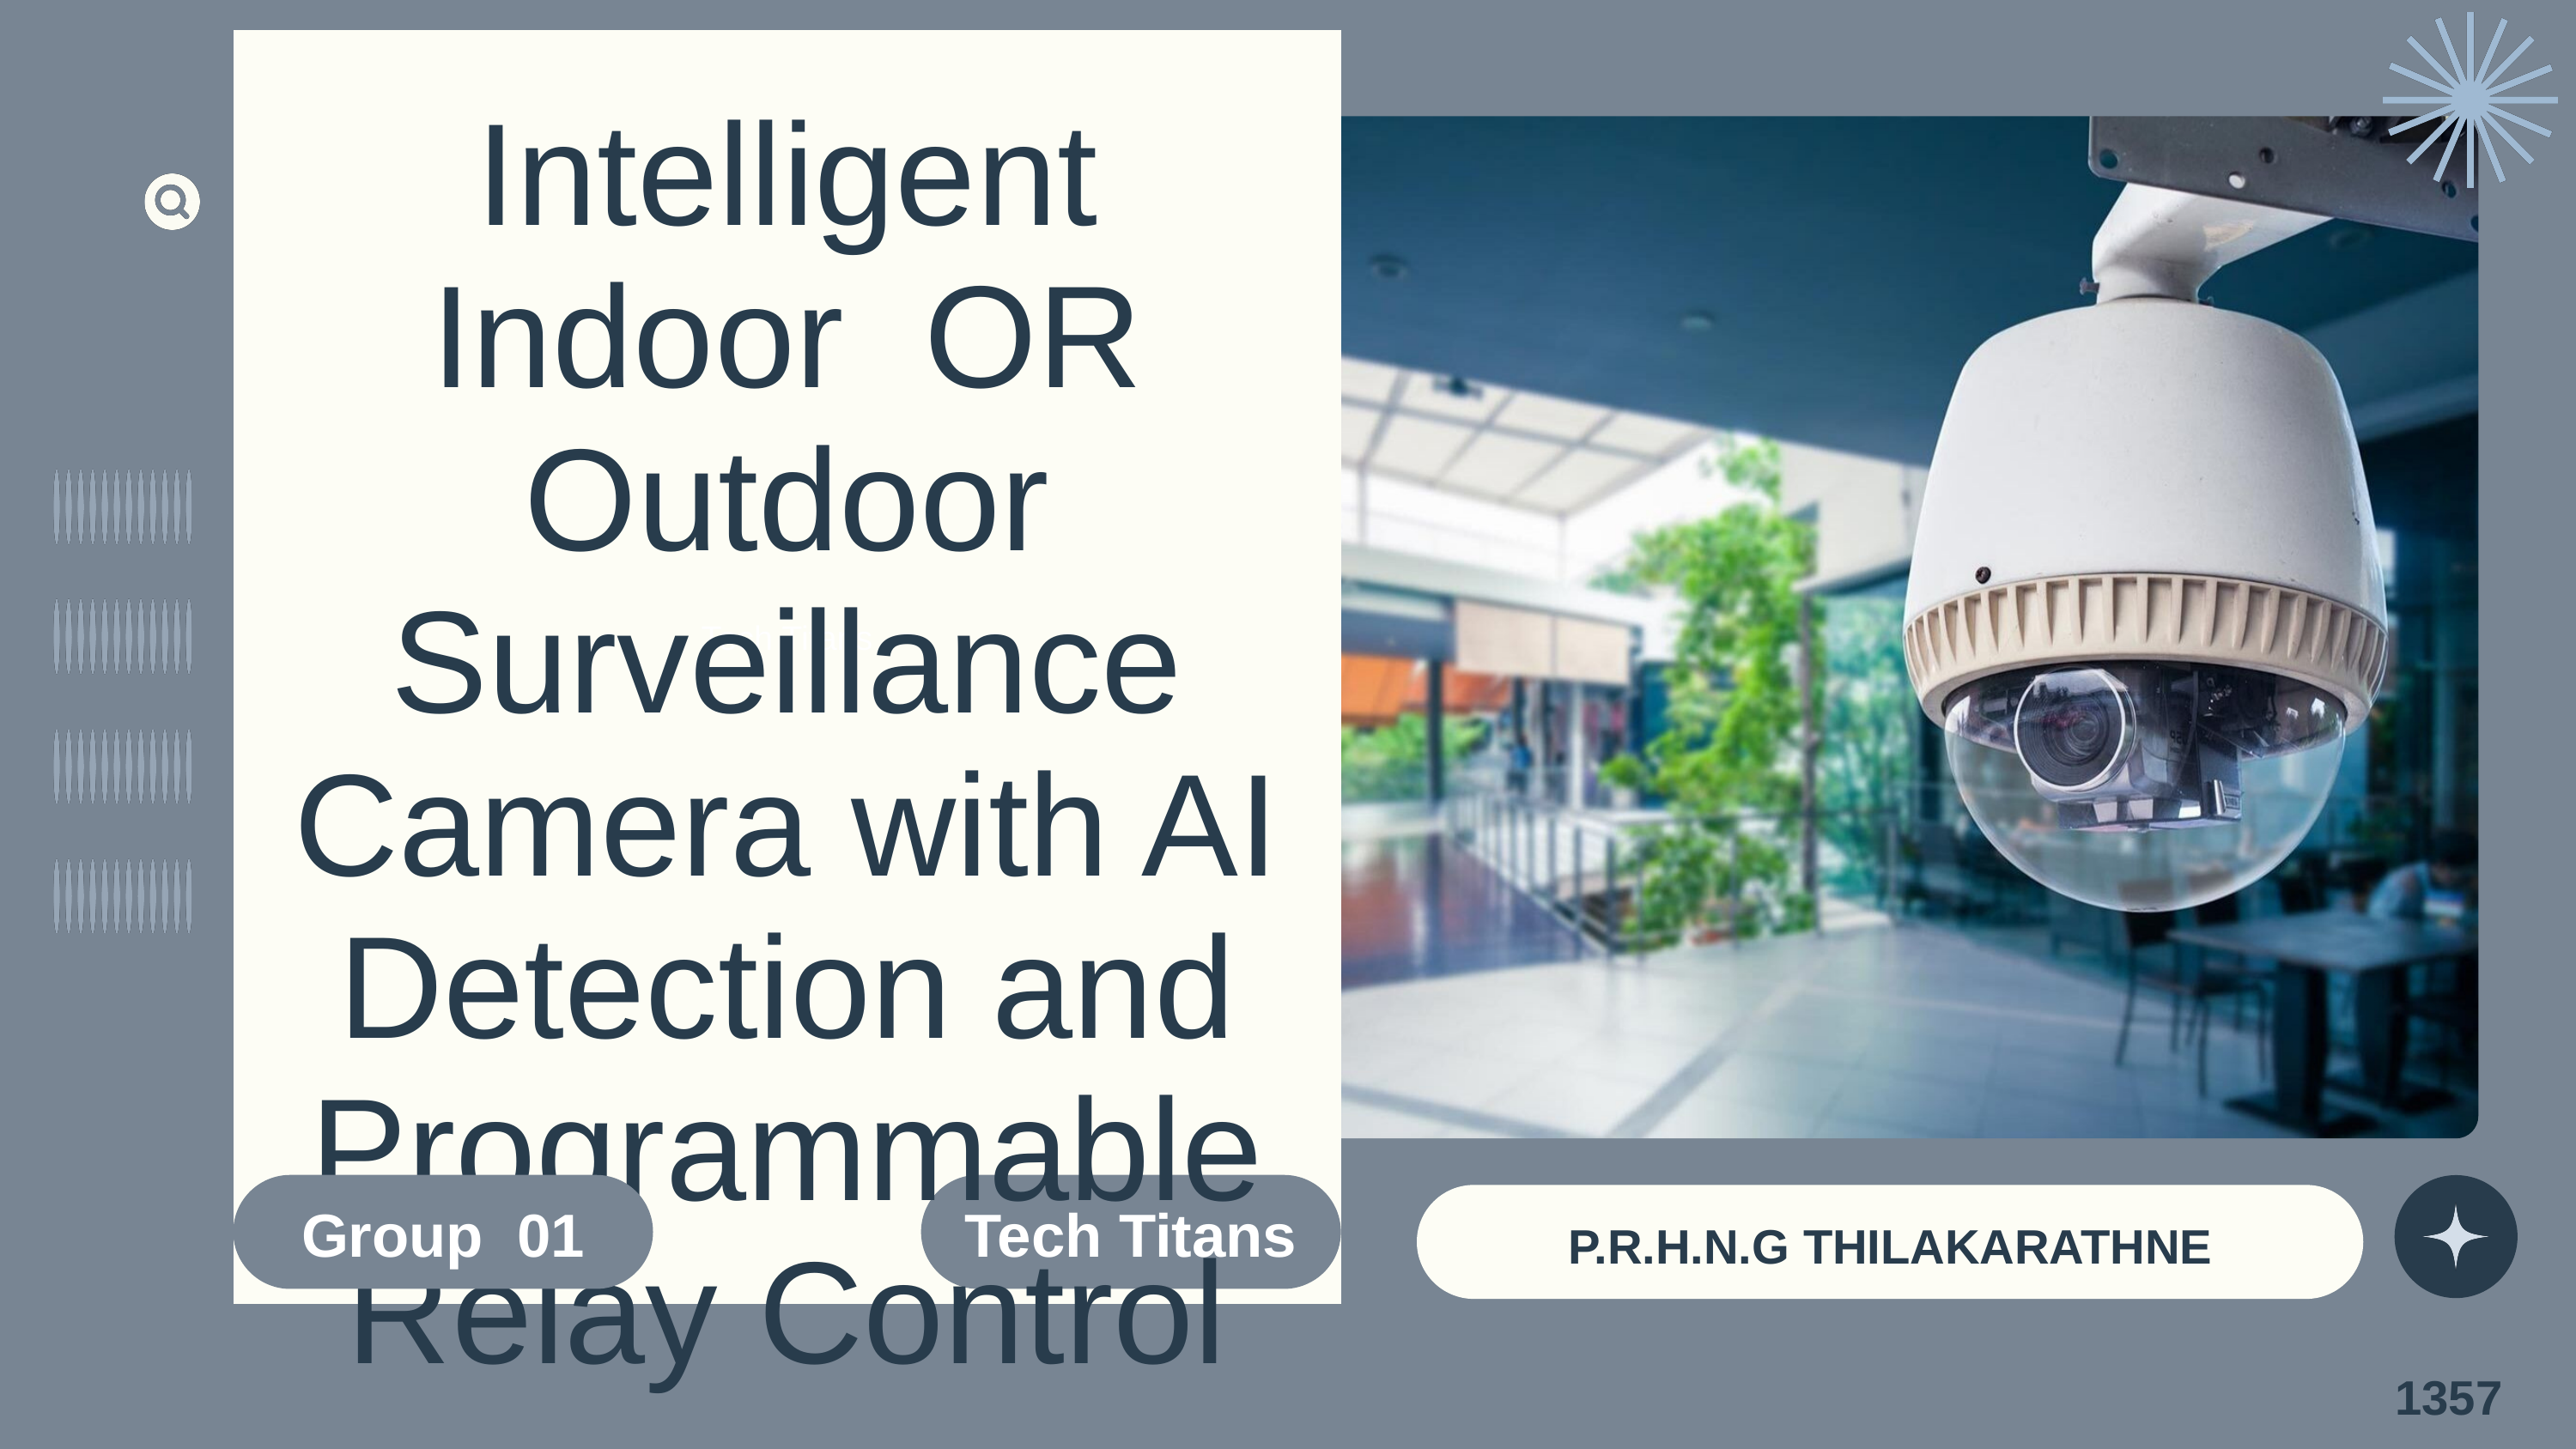

Tech Titans

Intelligent Indoor  OR Outdoor Surveillance Camera with AI Detection and Programmable Relay Control

Tech Titans

Group  01

P.R.H.N.G THILAKARATHNE
1357